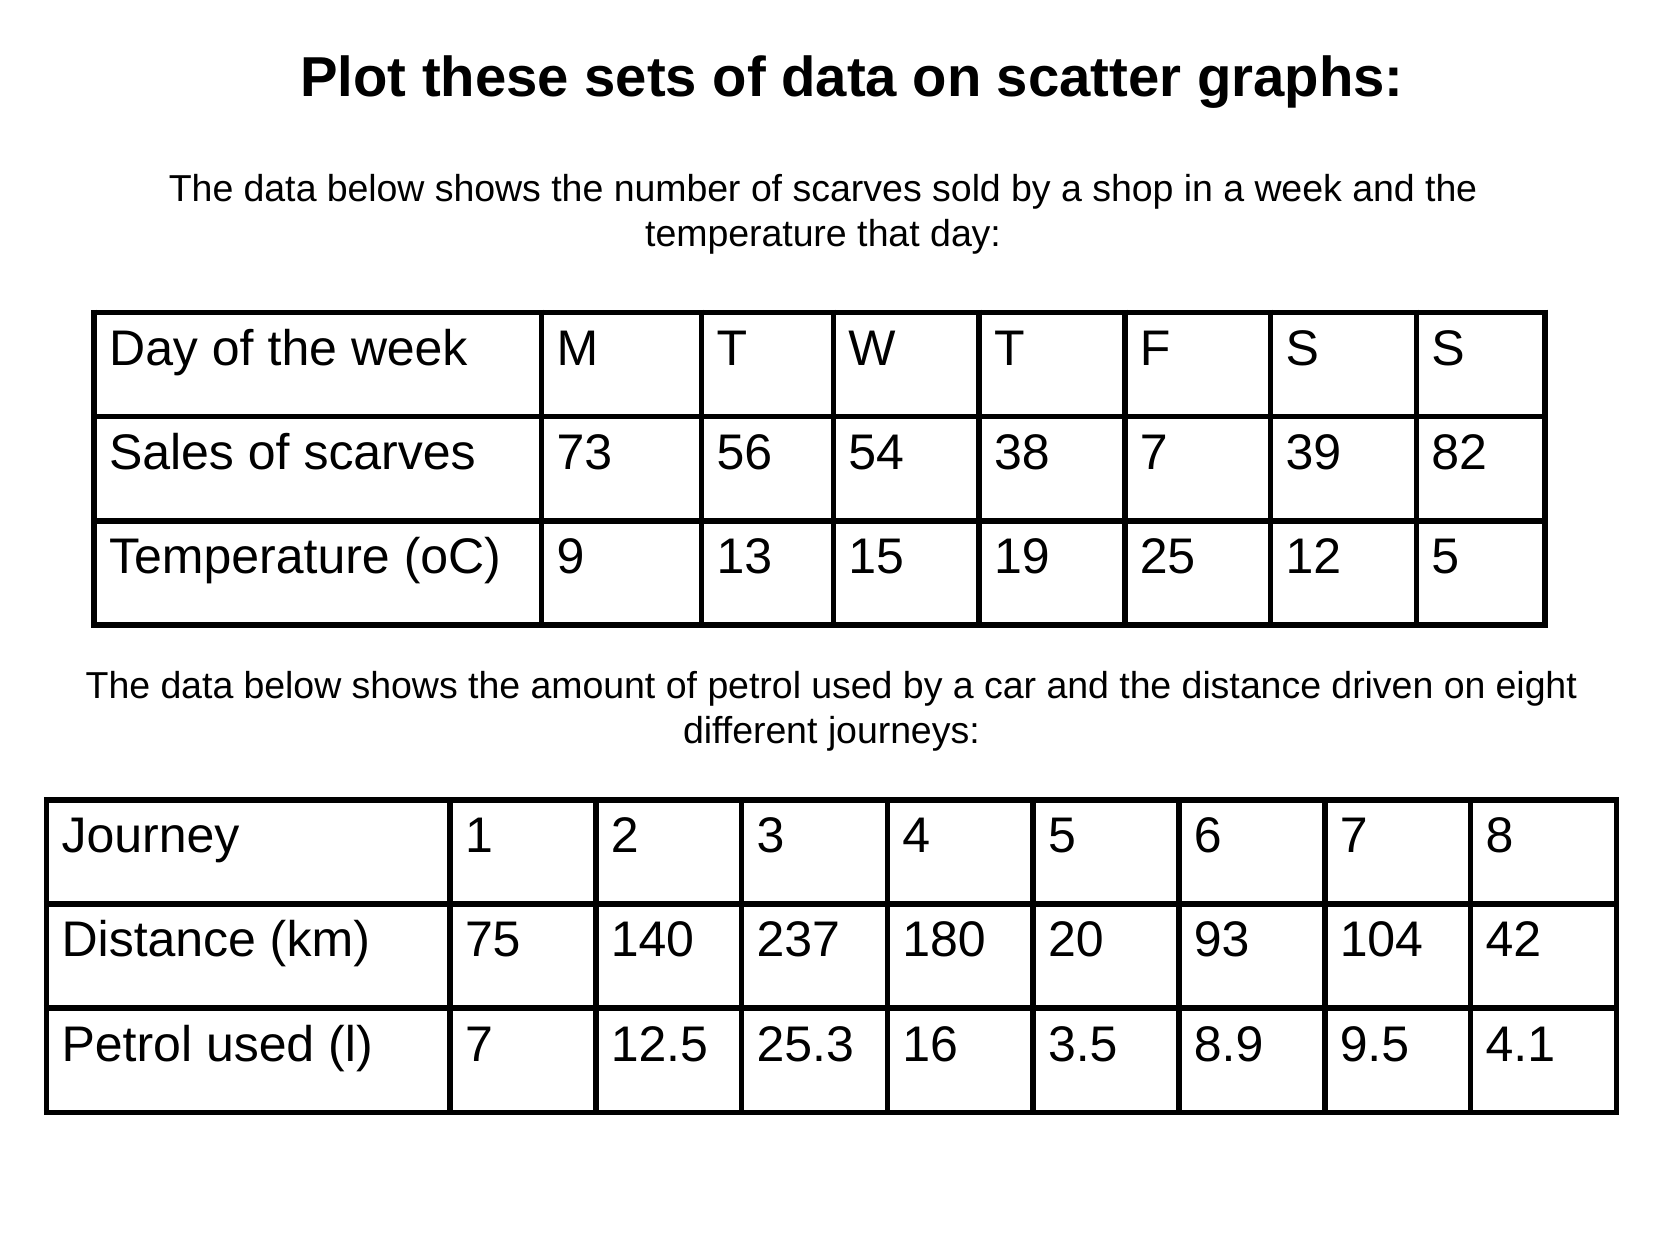

Plot these sets of data on scatter graphs:
The data below shows the number of scarves sold by a shop in a week and the temperature that day:
| Day of the week | M | T | W | T | F | S | S |
| --- | --- | --- | --- | --- | --- | --- | --- |
| Sales of scarves | 73 | 56 | 54 | 38 | 7 | 39 | 82 |
| Temperature (oC) | 9 | 13 | 15 | 19 | 25 | 12 | 5 |
The data below shows the amount of petrol used by a car and the distance driven on eight different journeys:
| Journey | 1 | 2 | 3 | 4 | 5 | 6 | 7 | 8 |
| --- | --- | --- | --- | --- | --- | --- | --- | --- |
| Distance (km) | 75 | 140 | 237 | 180 | 20 | 93 | 104 | 42 |
| Petrol used (l) | 7 | 12.5 | 25.3 | 16 | 3.5 | 8.9 | 9.5 | 4.1 |